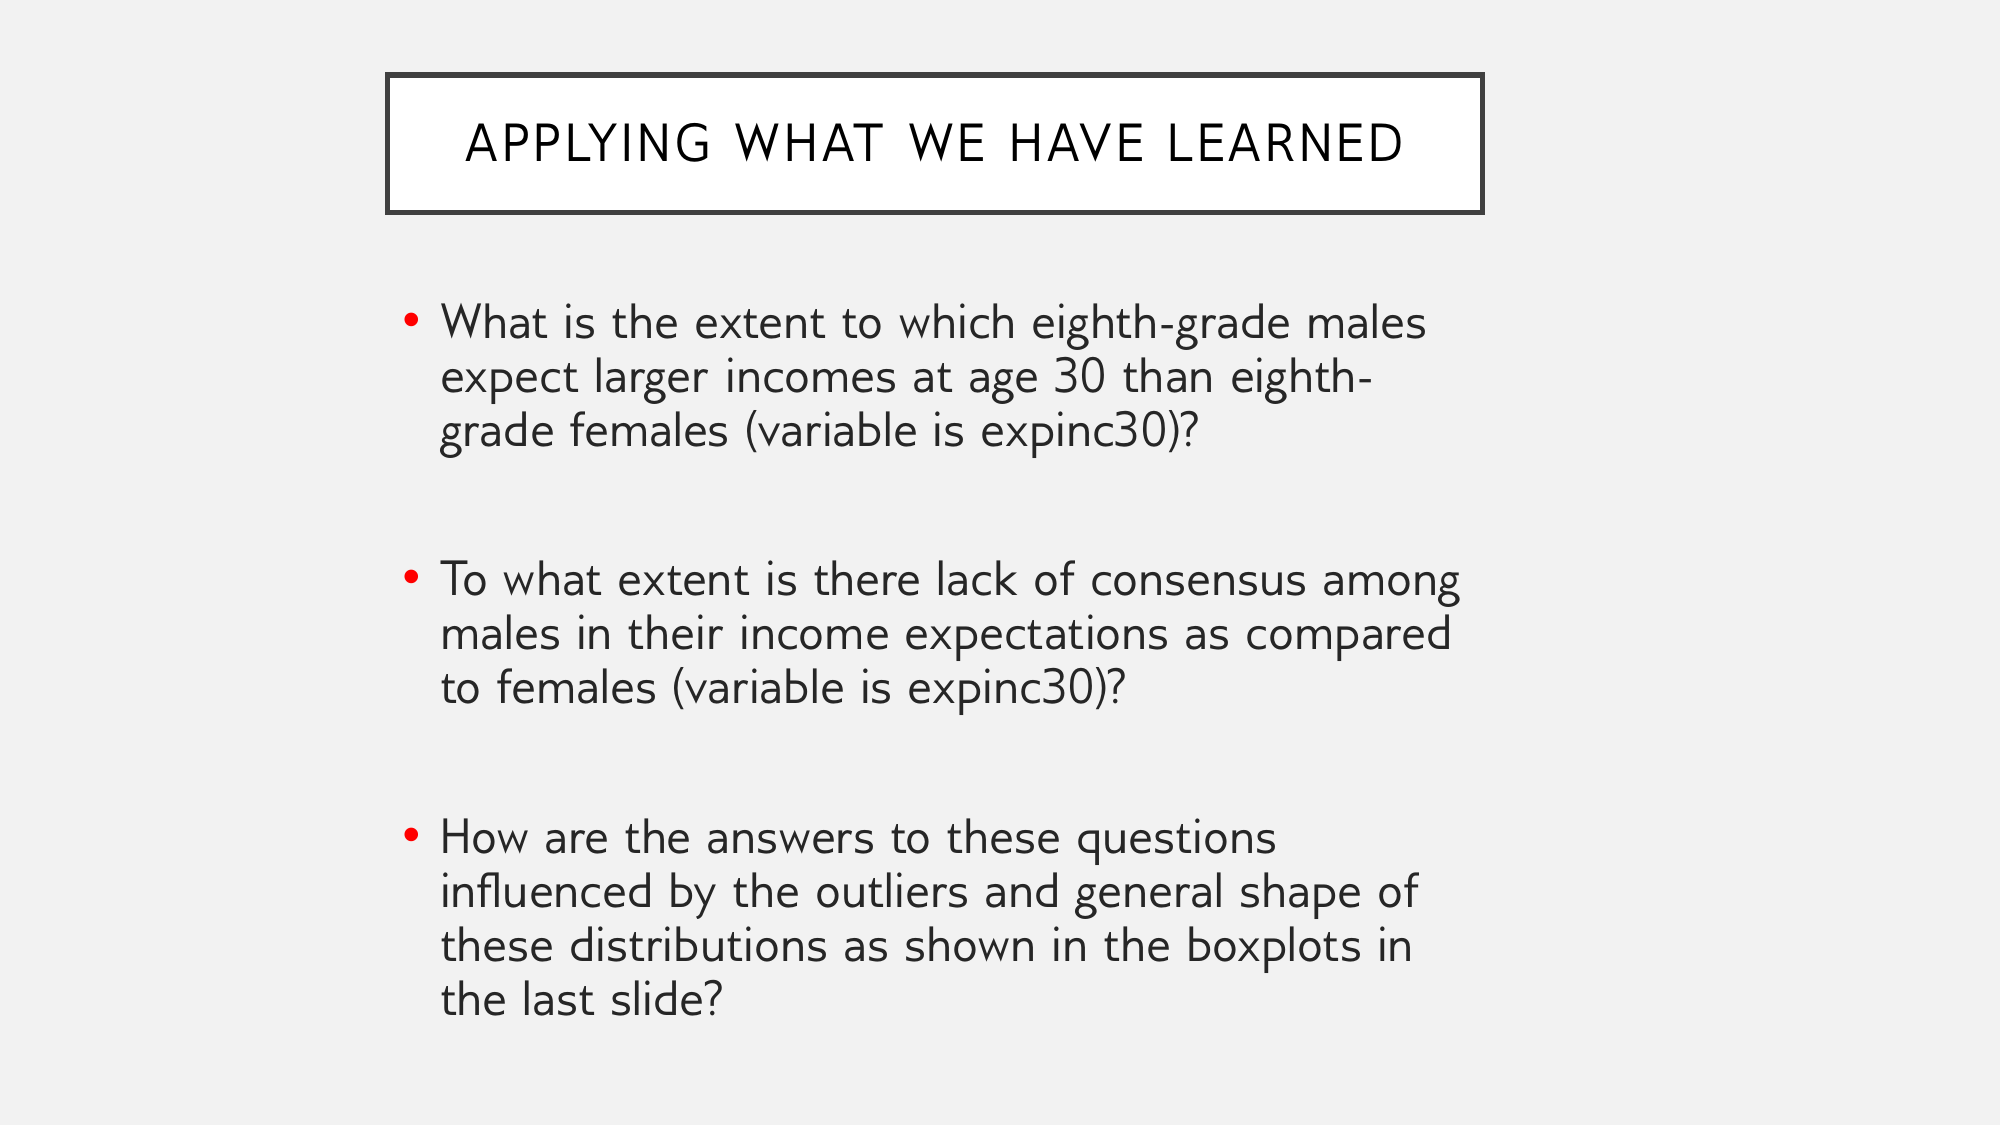

# Applying What We have Learned
What is the extent to which eighth-grade males expect larger incomes at age 30 than eighth-grade females (variable is expinc30)?

To what extent is there lack of consensus among males in their income expectations as compared to females (variable is expinc30)?

How are the answers to these questions influenced by the outliers and general shape of these distributions as shown in the boxplots in the last slide?